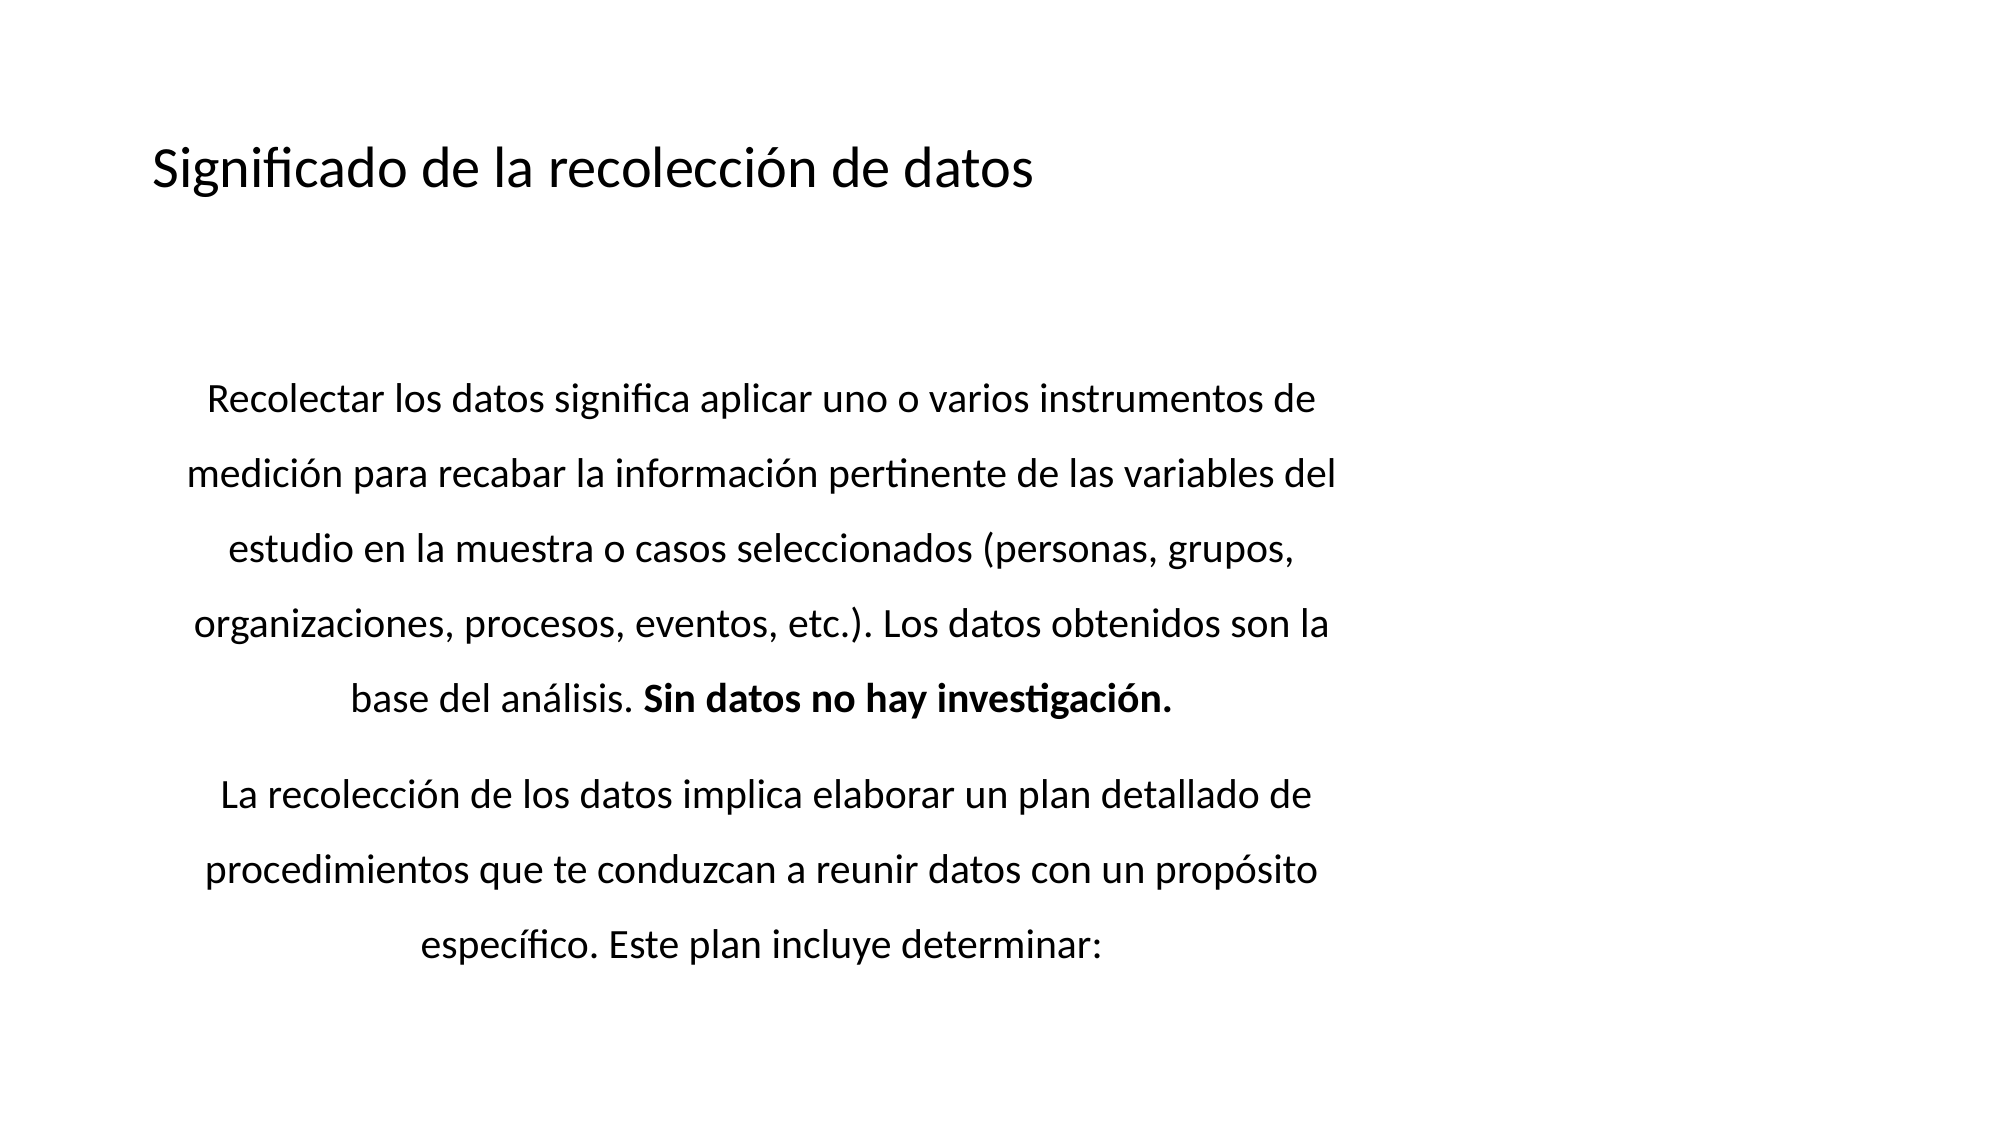

# Significado de la recolección de datos
Recolectar los datos significa aplicar uno o varios instrumentos de medición para recabar la información pertinente de las variables del estudio en la muestra o casos seleccionados (personas, grupos, organizaciones, procesos, eventos, etc.). Los datos obtenidos son la base del análisis. Sin datos no hay investigación.
 La recolección de los datos implica elaborar un plan detallado de procedimientos que te conduzcan a reunir datos con un propósito específico. Este plan incluye determinar: